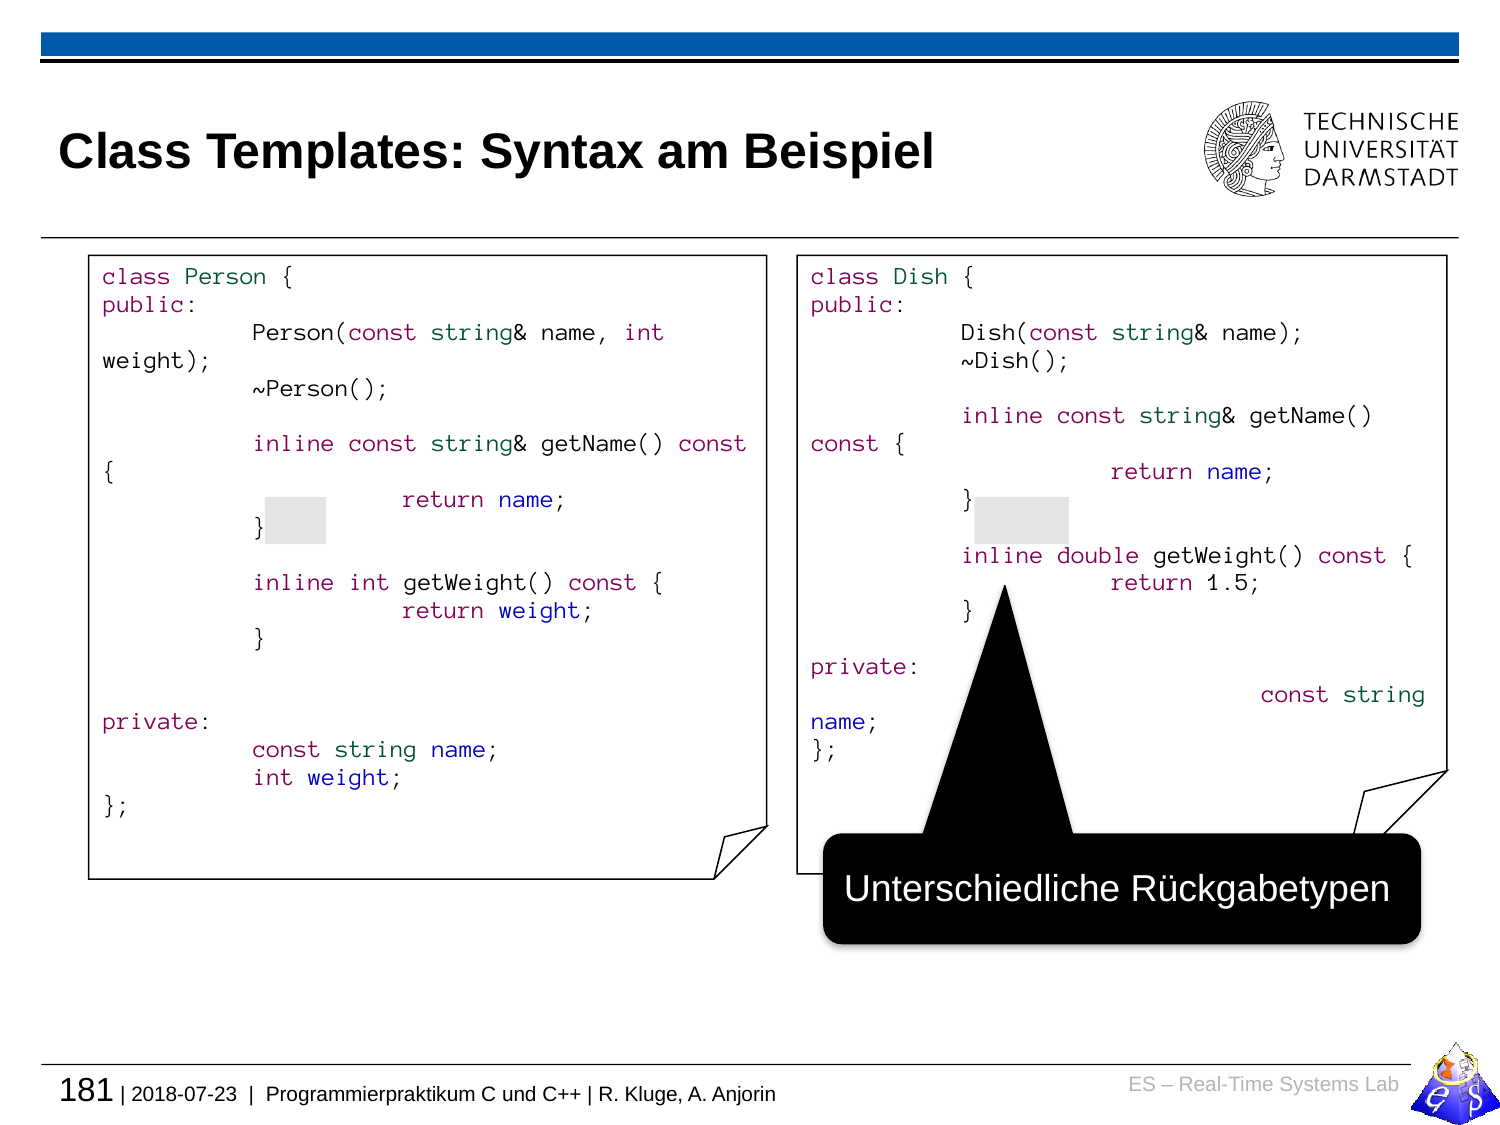

# Class Templates: Syntax am Beispiel
class Person {
public:
	Person(const string& name, int weight);
	~Person();

	inline const string& getName() const {
		return name;
	}

	inline int getWeight() const {
		return weight;
	}

private:
	const string name;
	int weight;
};
class Dish {
public:
	Dish(const string& name);
	~Dish();

	inline const string& getName() const {
		return name;
	}

	inline double getWeight() const {
		return 1.5;
	}

private:
			const string name;
};

Unterschiedliche Rückgabetypen